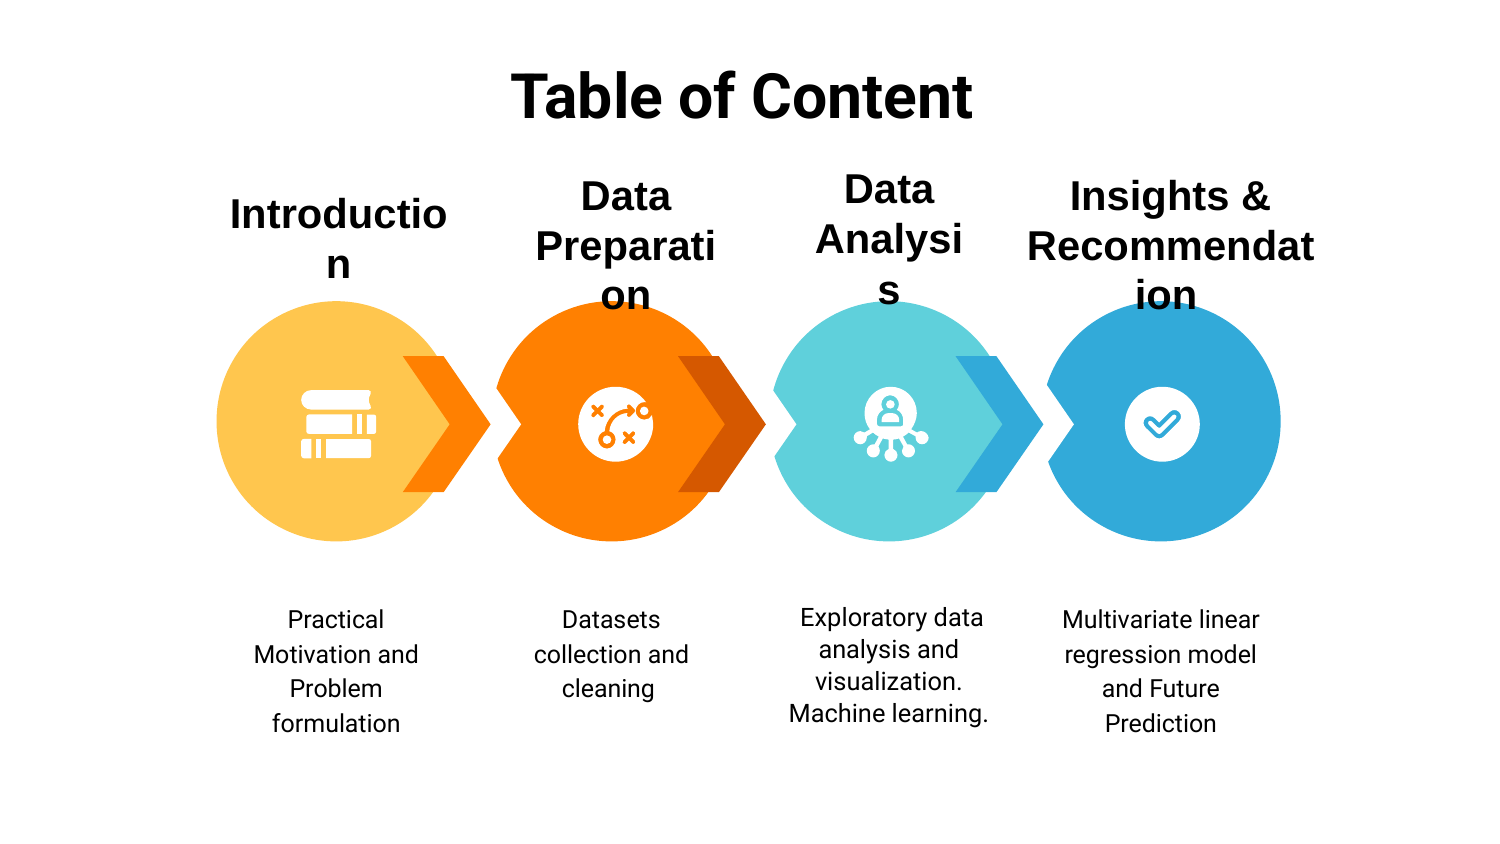

# Table of Content
Insights & Recommendation
Introduction
Data Analysis
Data Preparation

Practical Motivation and Problem formulation
Datasets collection and cleaning
 Exploratory data analysis and visualization.
Machine learning.
Multivariate linear regression model and Future Prediction